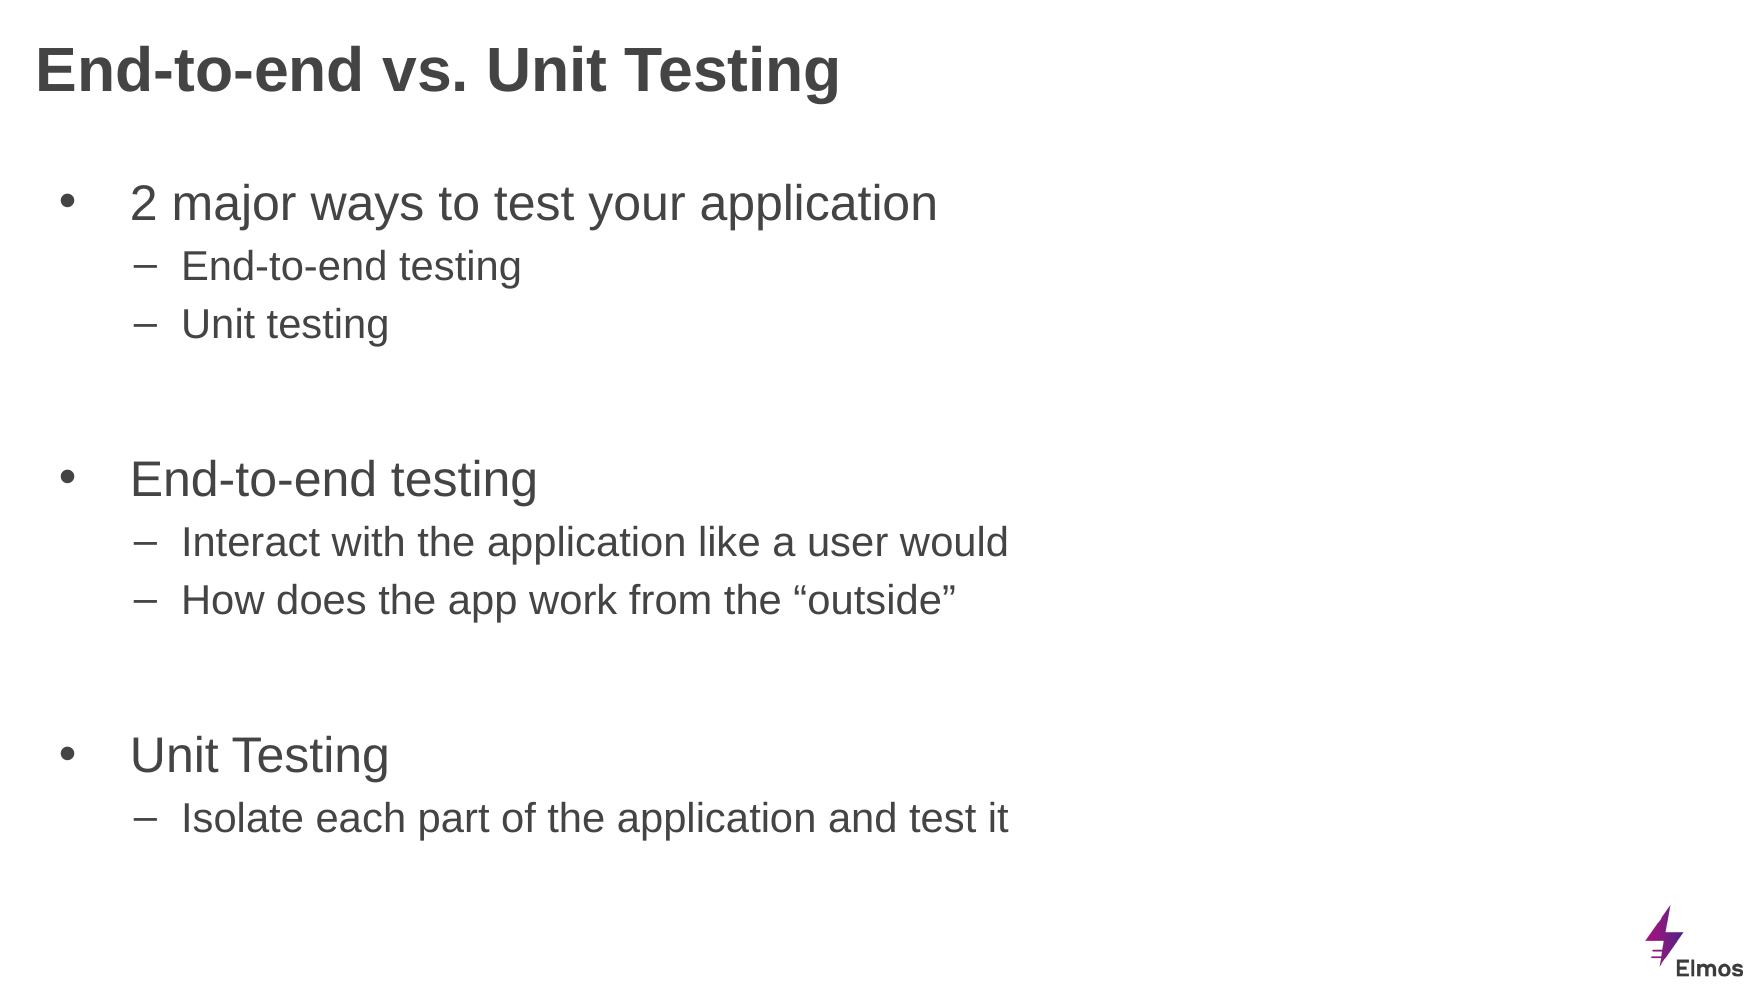

# End-to-end vs. Unit Testing
2 major ways to test your application
End-to-end testing
Unit testing

End-to-end testing
Interact with the application like a user would
How does the app work from the “outside”

Unit Testing
Isolate each part of the application and test it